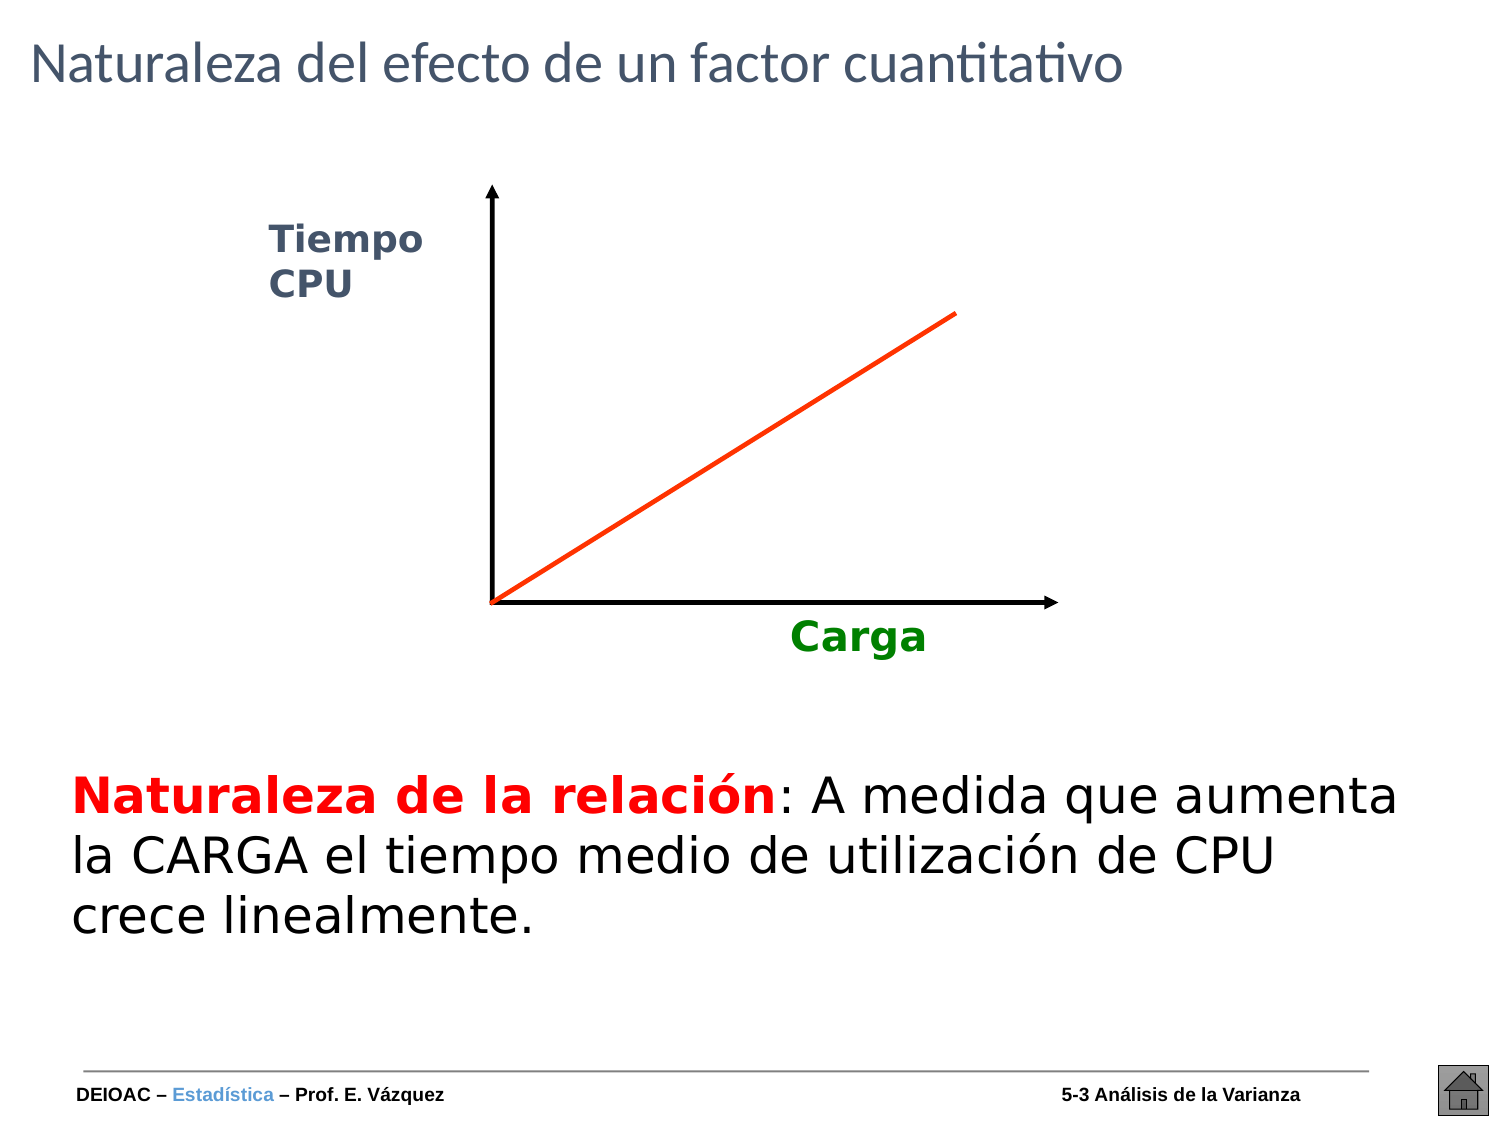

# Naturaleza del efecto de un factor cuantitativo

Tiempo CPU
Carga

Naturaleza de la relación: A medida que aumenta la CARGA el tiempo medio de utilización de CPU crece linealmente.